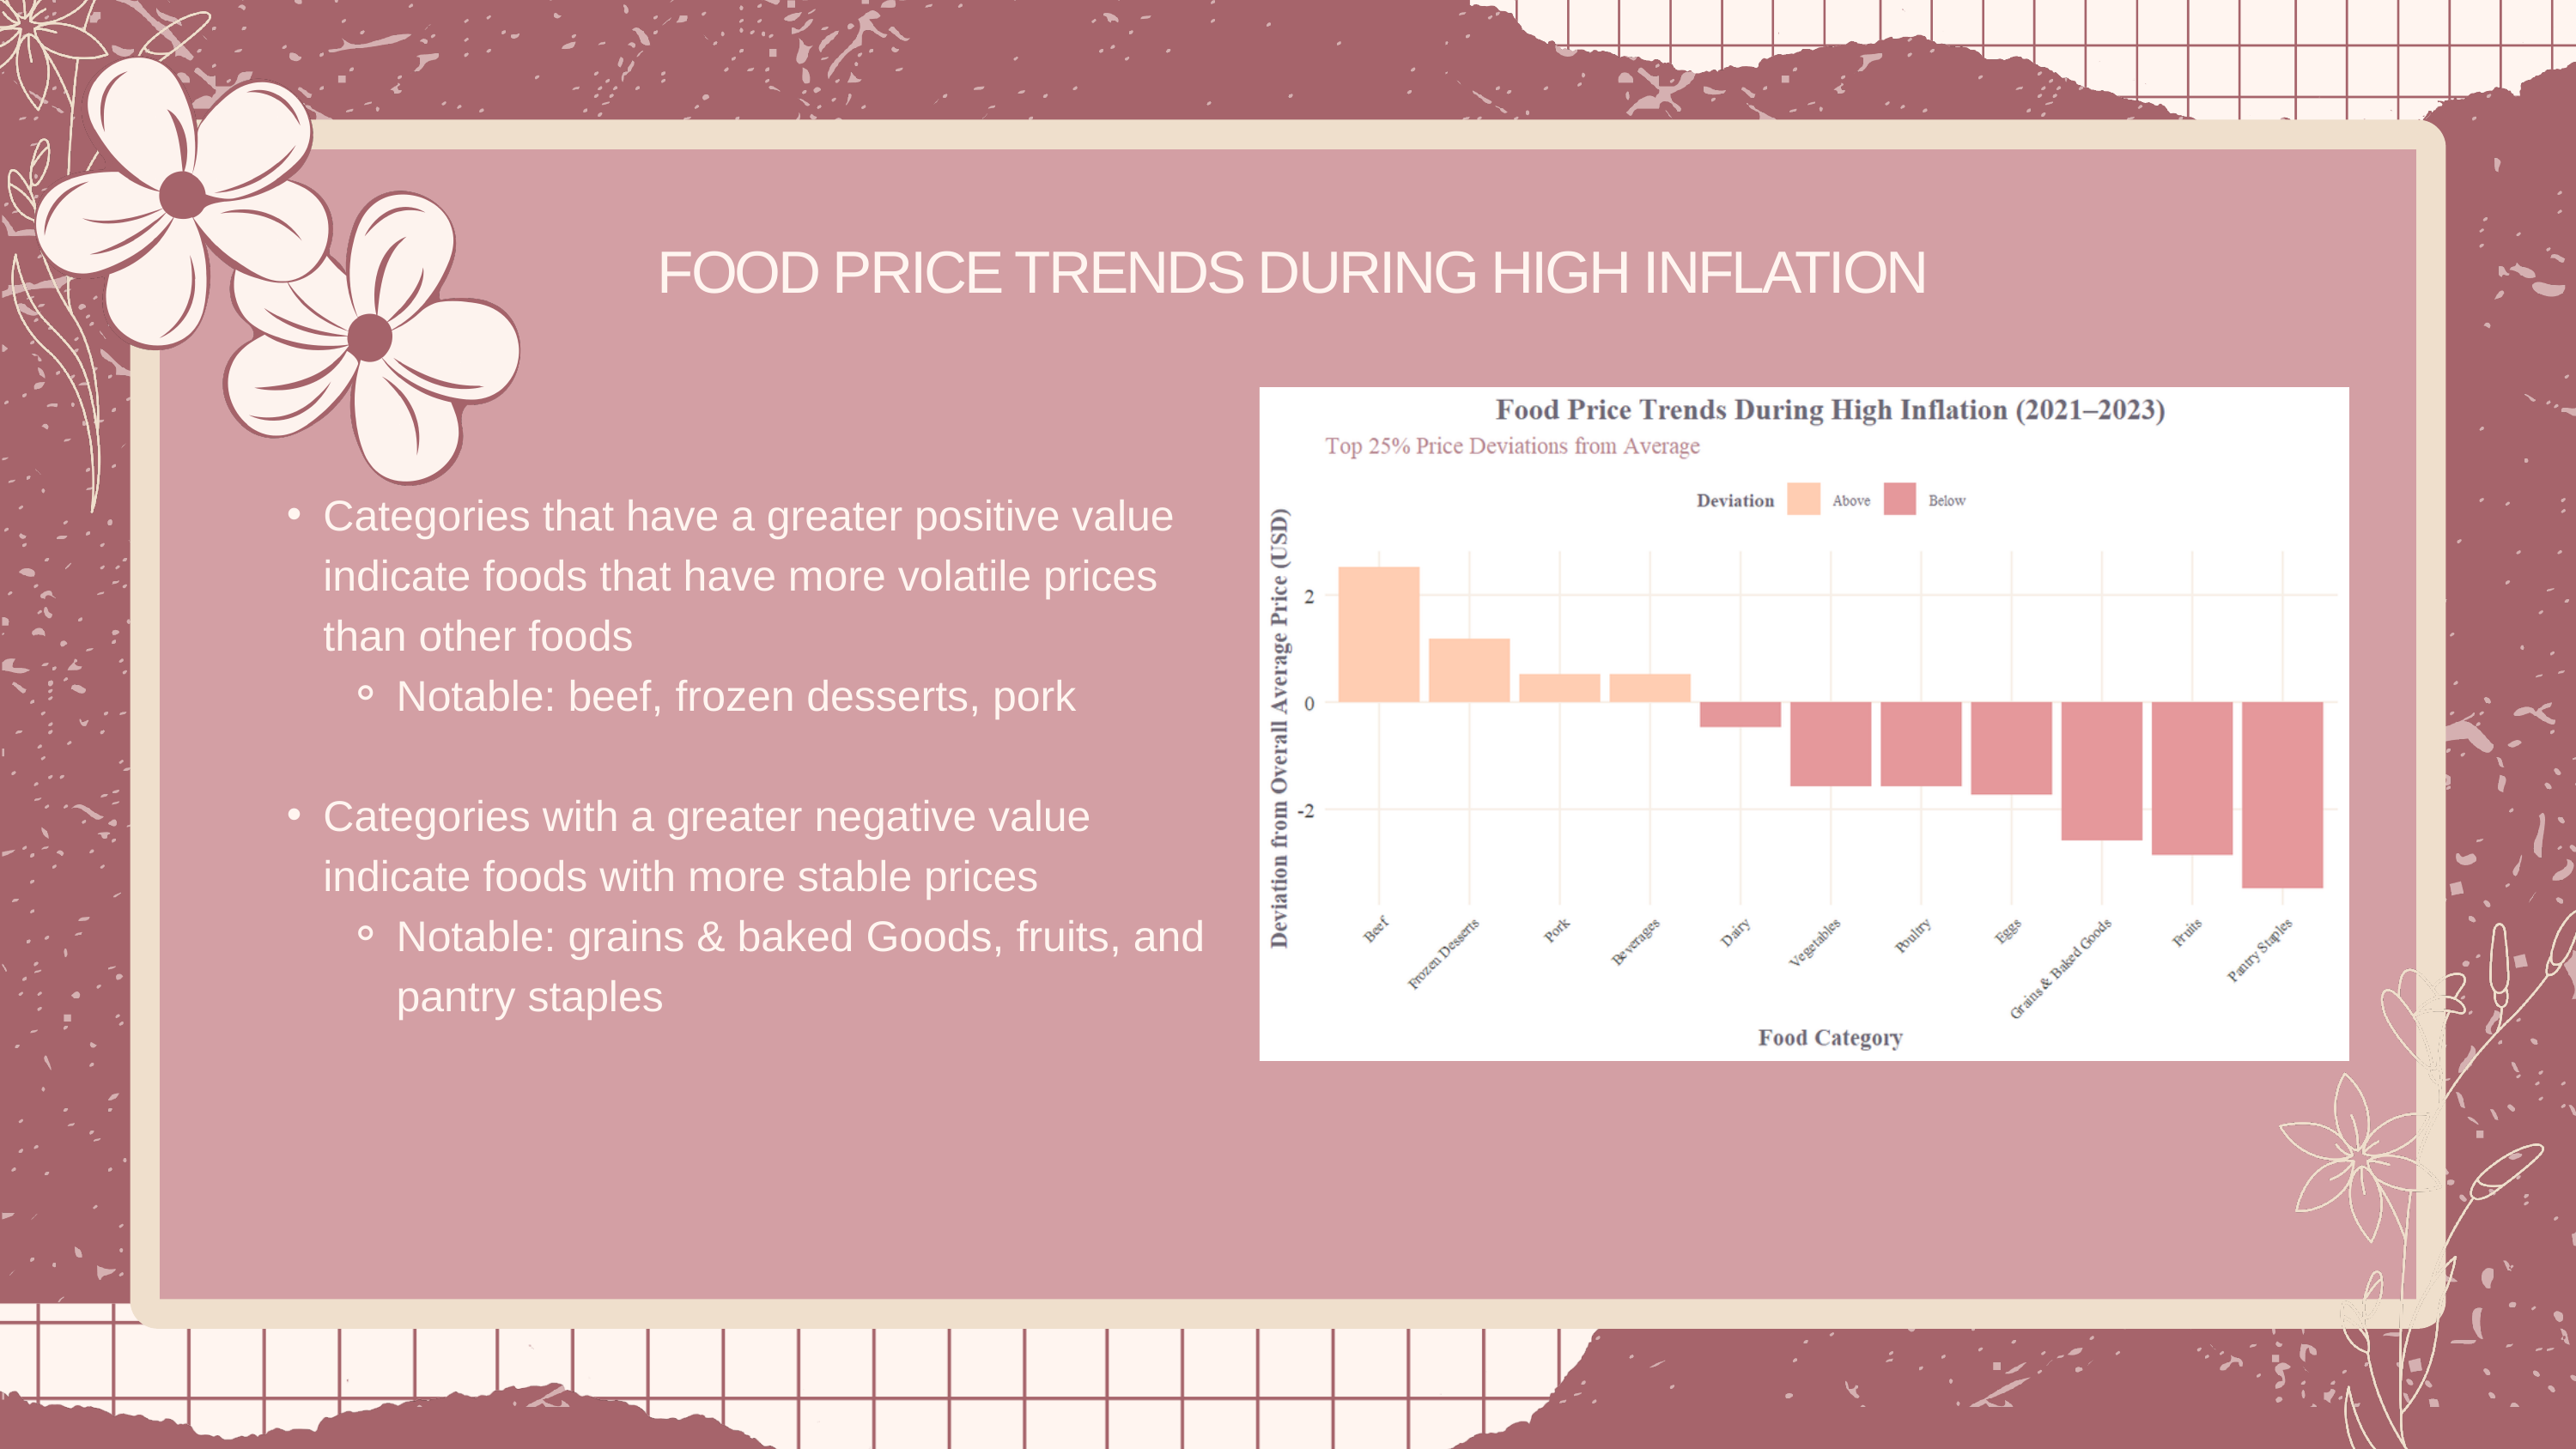

FOOD PRICE TRENDS DURING HIGH INFLATION

Categories that have a greater positive value indicate foods that have more volatile prices than other foods
Notable: beef, frozen desserts, pork

Categories with a greater negative value indicate foods with more stable prices
Notable: grains & baked Goods, fruits, and pantry staples